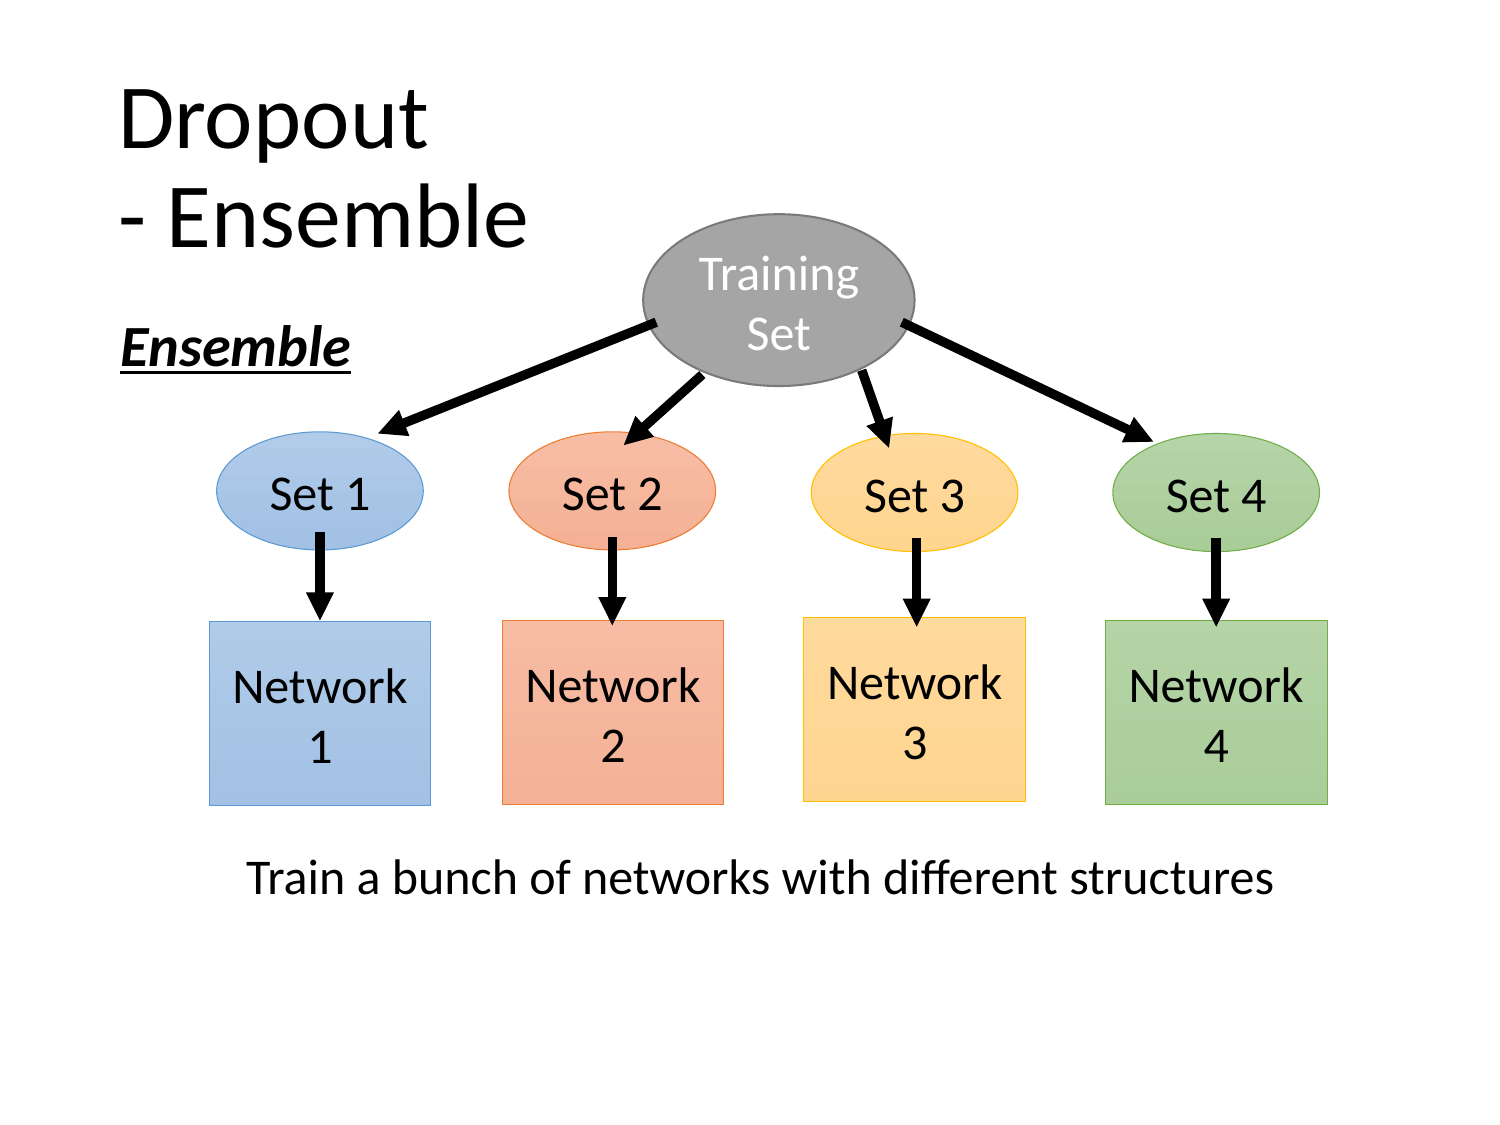

# Dropout - Ensemble
Training Set
Ensemble
Set 1
Set 2
Set 3
Set 4
Network
3
Network
2
Network
4
Network
1
Train a bunch of networks with different structures